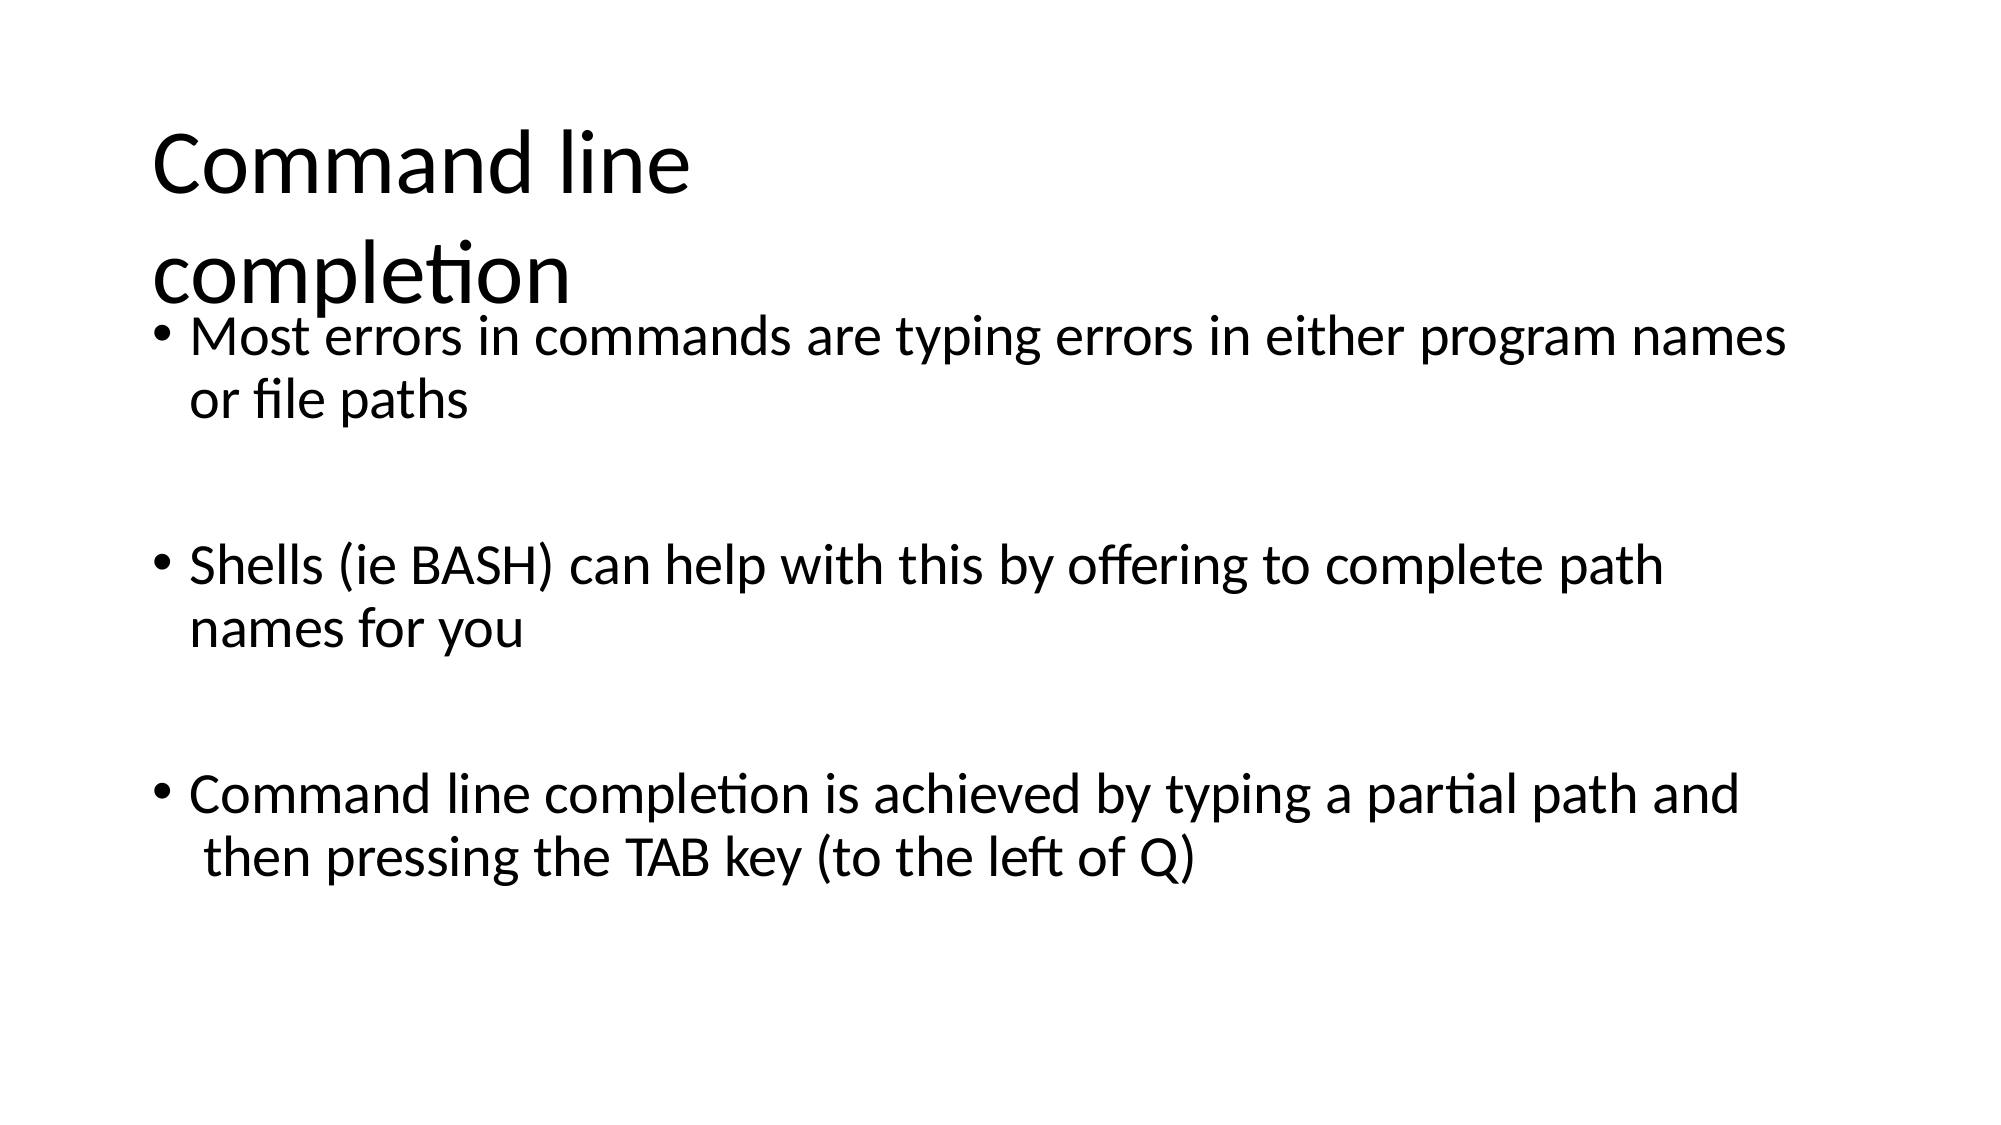

# Command line completion
Most errors in commands are typing errors in either program names  or file paths

Shells (ie BASH) can help with this by offering to complete path  names for you

Command line completion is achieved by typing a partial path and  then pressing the TAB key (to the left of Q)